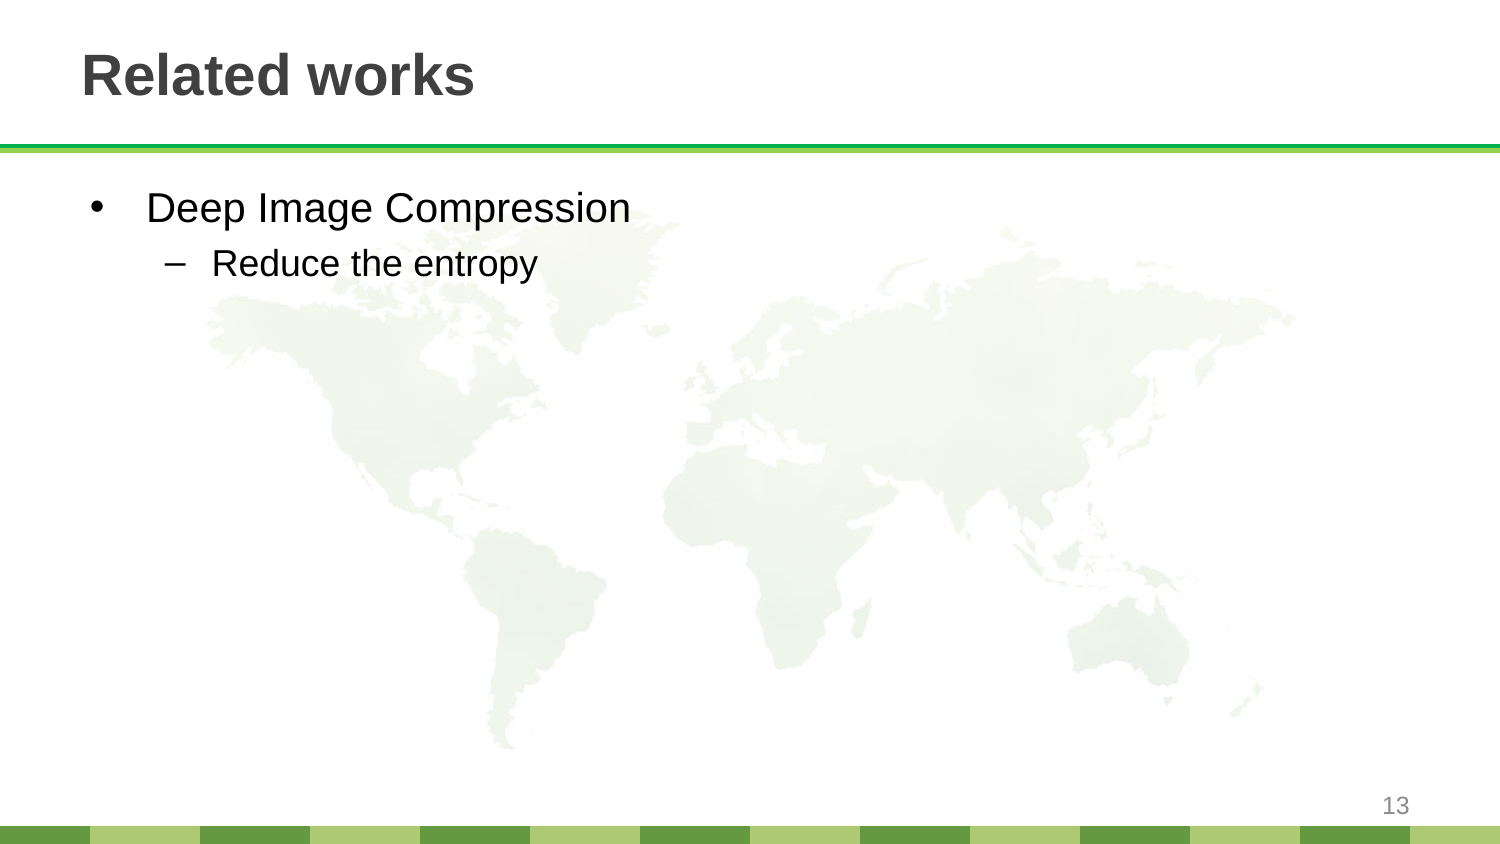

# Related works
Deep Image Compression
Reduce the entropy

13